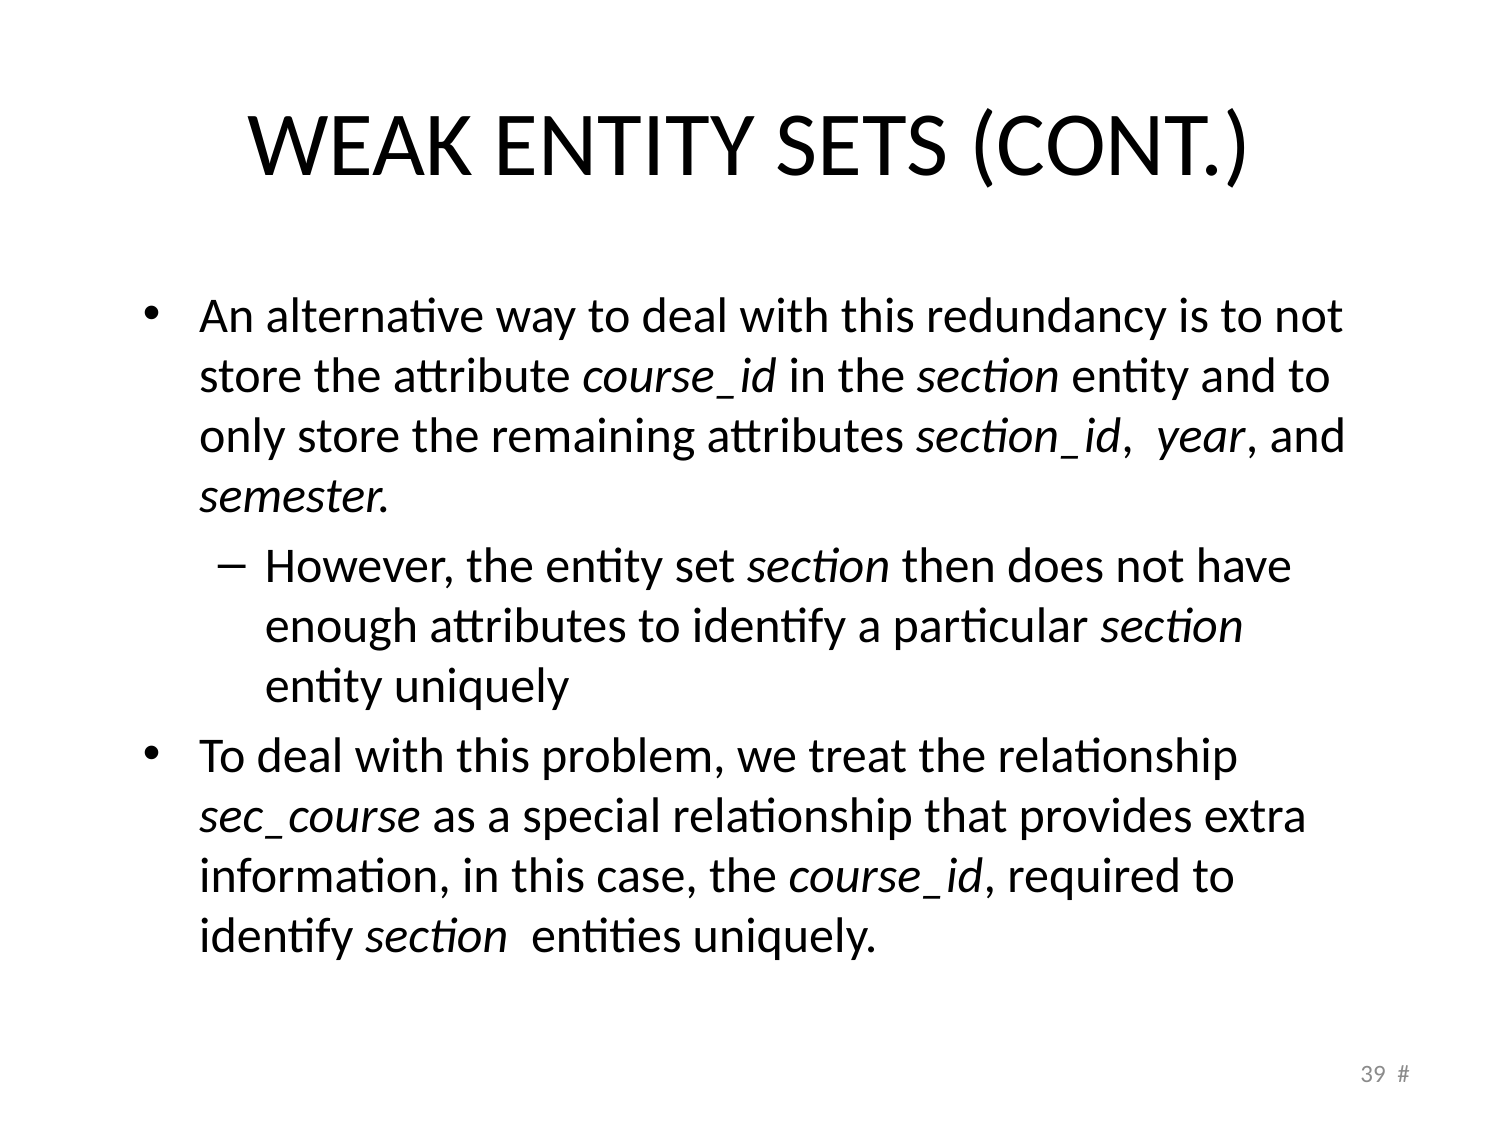

# Weak Entity Sets (Cont.)
An alternative way to deal with this redundancy is to not store the attribute course_id in the section entity and to only store the remaining attributes section_id,  year, and semester.
However, the entity set section then does not have enough attributes to identify a particular section entity uniquely
To deal with this problem, we treat the relationship sec_course as a special relationship that provides extra information, in this case, the course_id, required to identify section  entities uniquely.
39  #